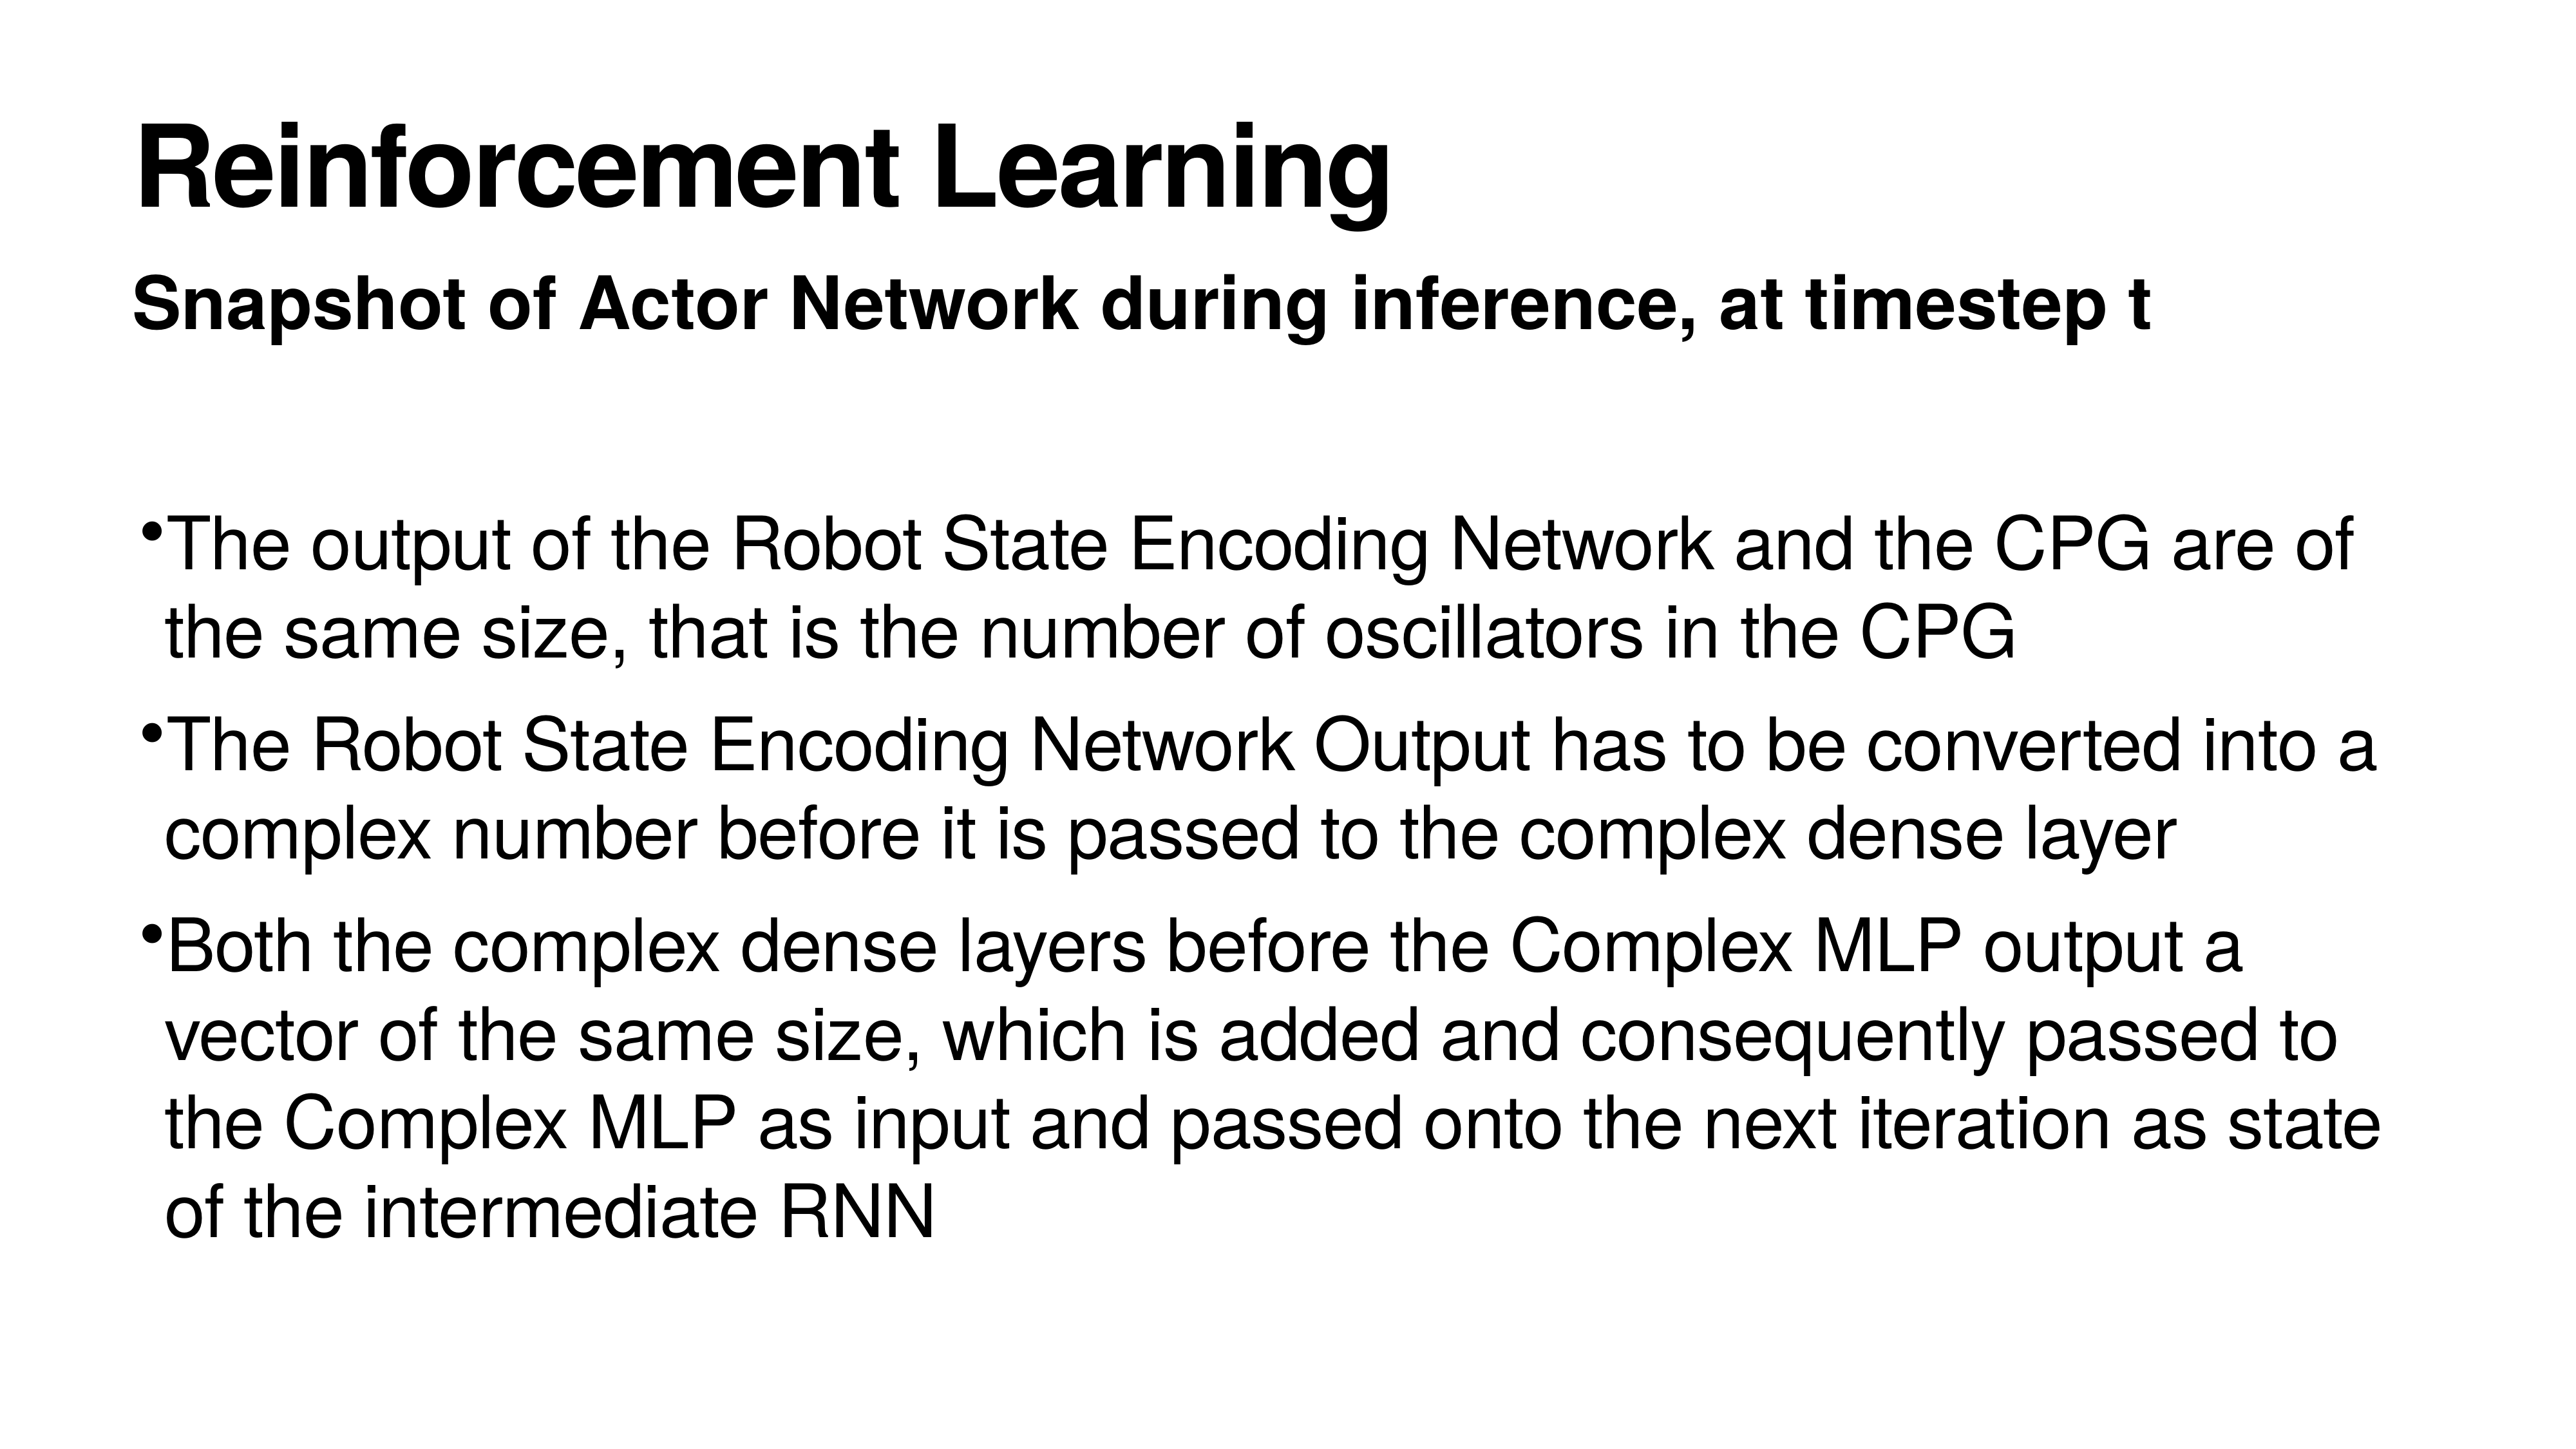

# Reinforcement Learning
Snapshot of Actor Network during inference, at timestep t
The output of the Robot State Encoding Network and the CPG are of the same size, that is the number of oscillators in the CPG
The Robot State Encoding Network Output has to be converted into a complex number before it is passed to the complex dense layer
Both the complex dense layers before the Complex MLP output a vector of the same size, which is added and consequently passed to the Complex MLP as input and passed onto the next iteration as state of the intermediate RNN